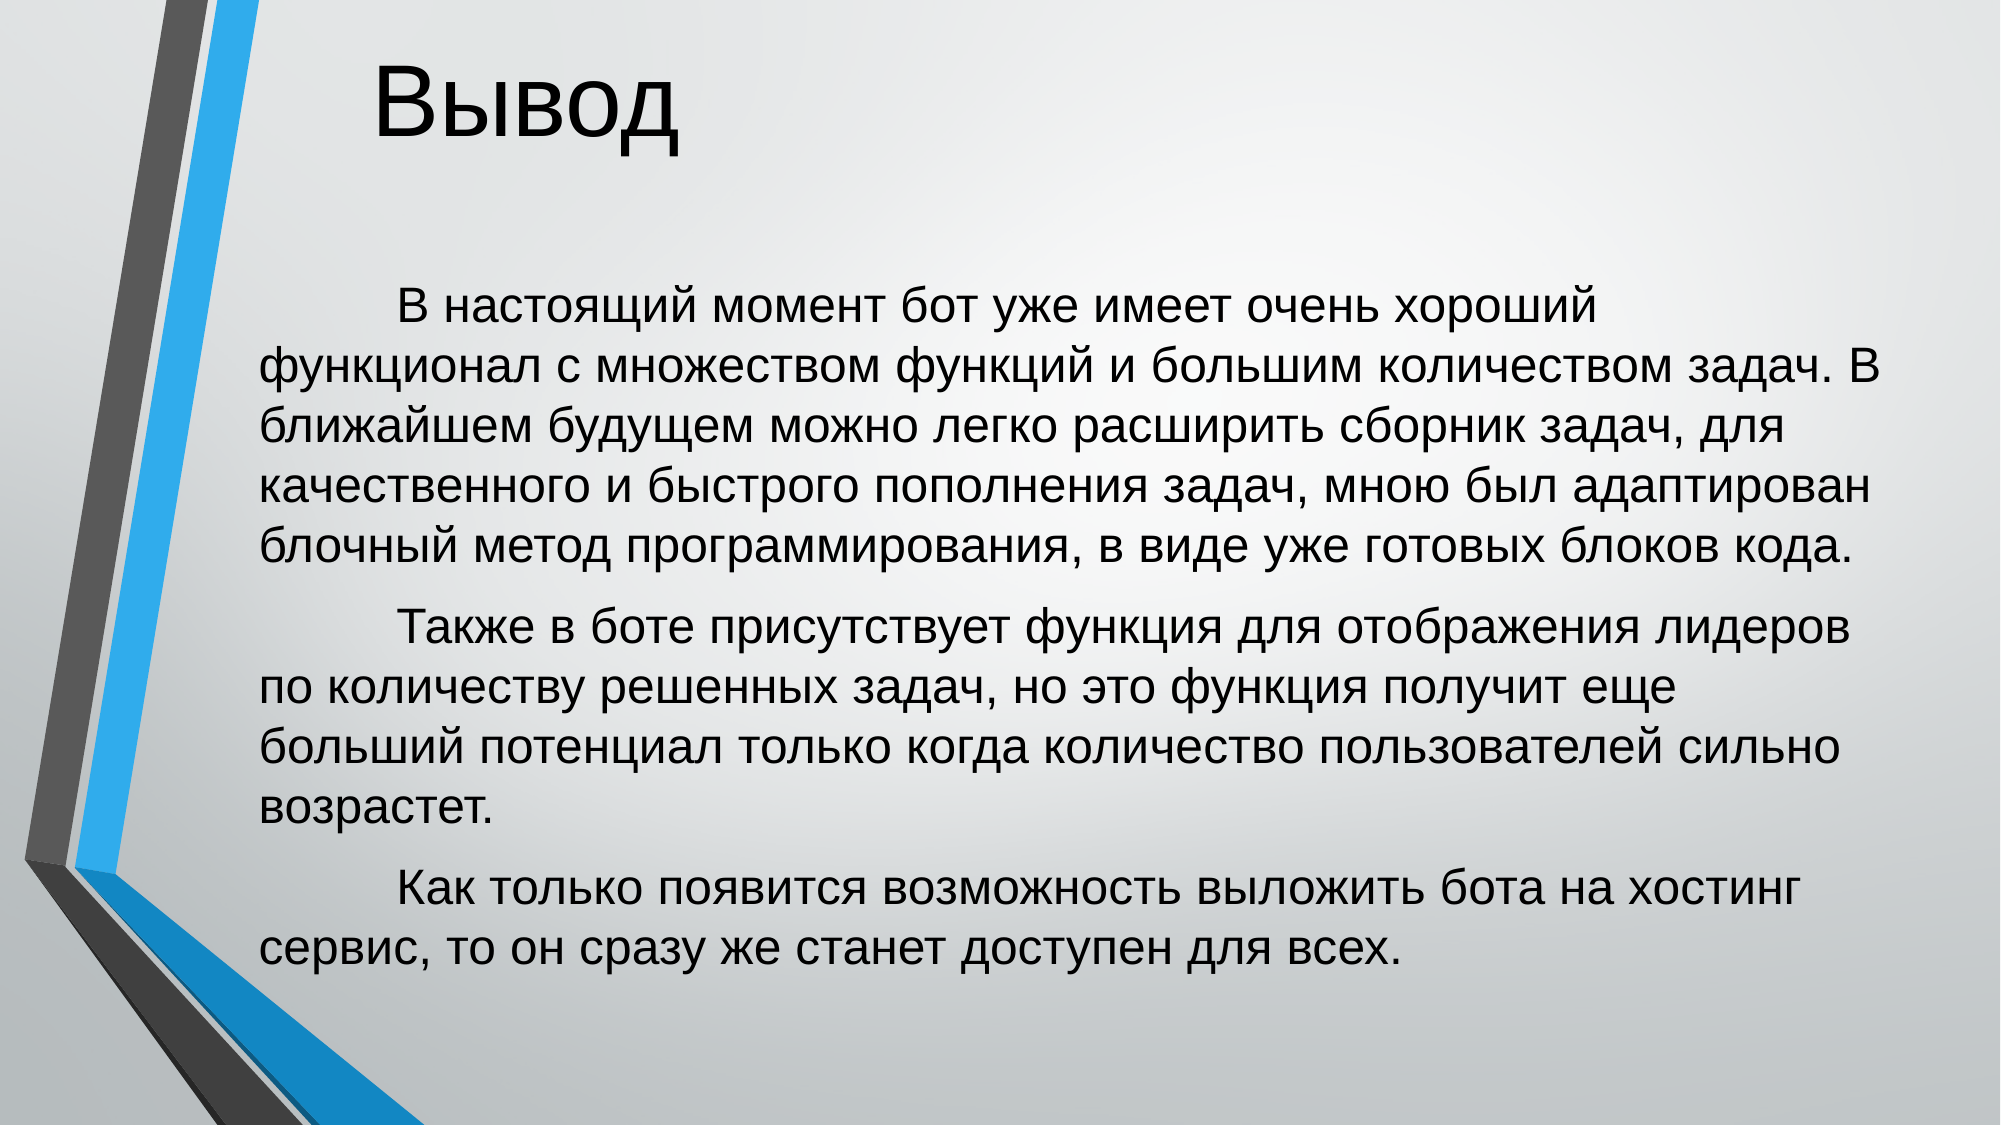

# Вывод
	В настоящий момент бот уже имеет очень хороший функционал с множеством функций и большим количеством задач. В ближайшем будущем можно легко расширить сборник задач, для качественного и быстрого пополнения задач, мною был адаптирован блочный метод программирования, в виде уже готовых блоков кода.
	Также в боте присутствует функция для отображения лидеров по количеству решенных задач, но это функция получит еще больший потенциал только когда количество пользователей сильно возрастет.
	Как только появится возможность выложить бота на хостинг сервис, то он сразу же станет доступен для всех.